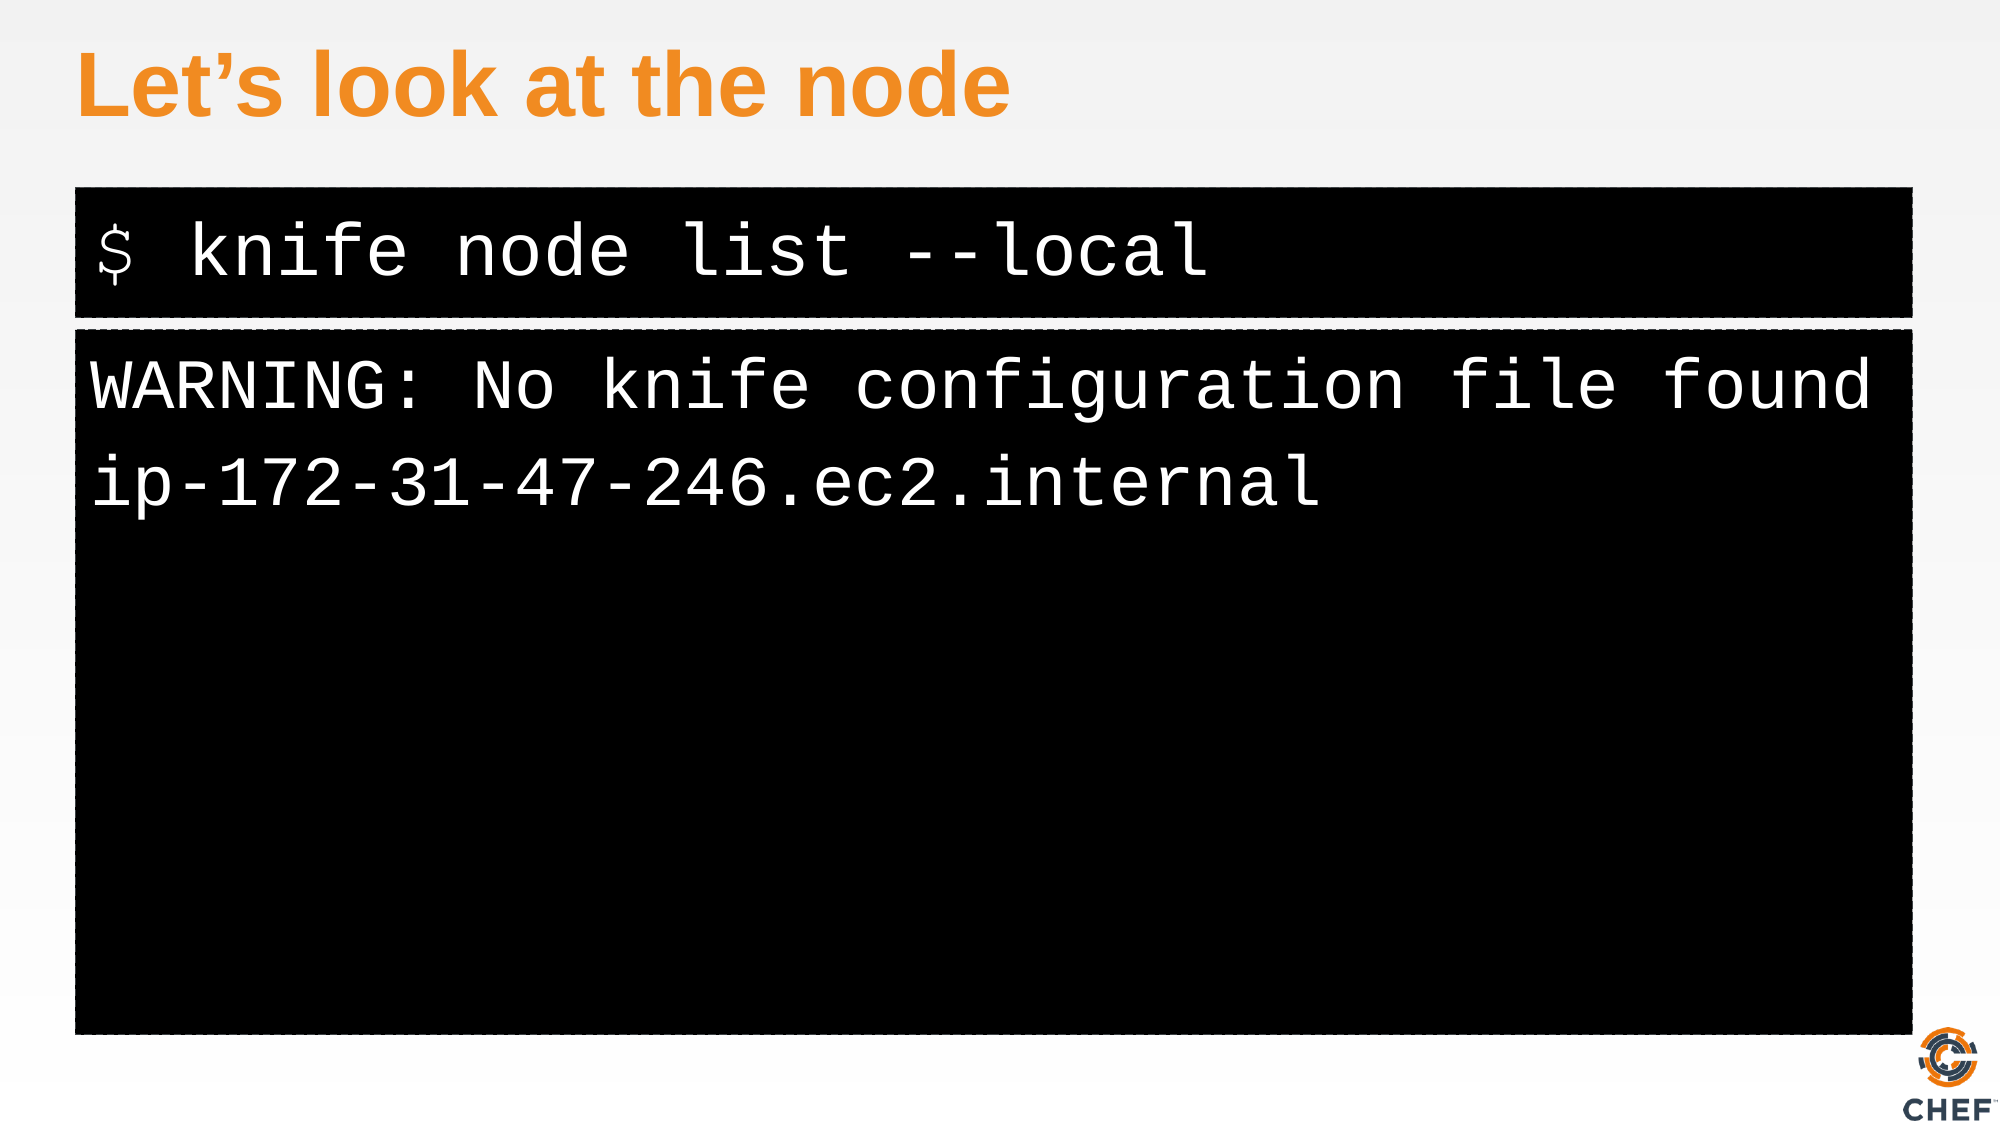

# Let’s look at the node
knife node list --local
WARNING: No knife configuration file found
ip-172-31-47-246.ec2.internal